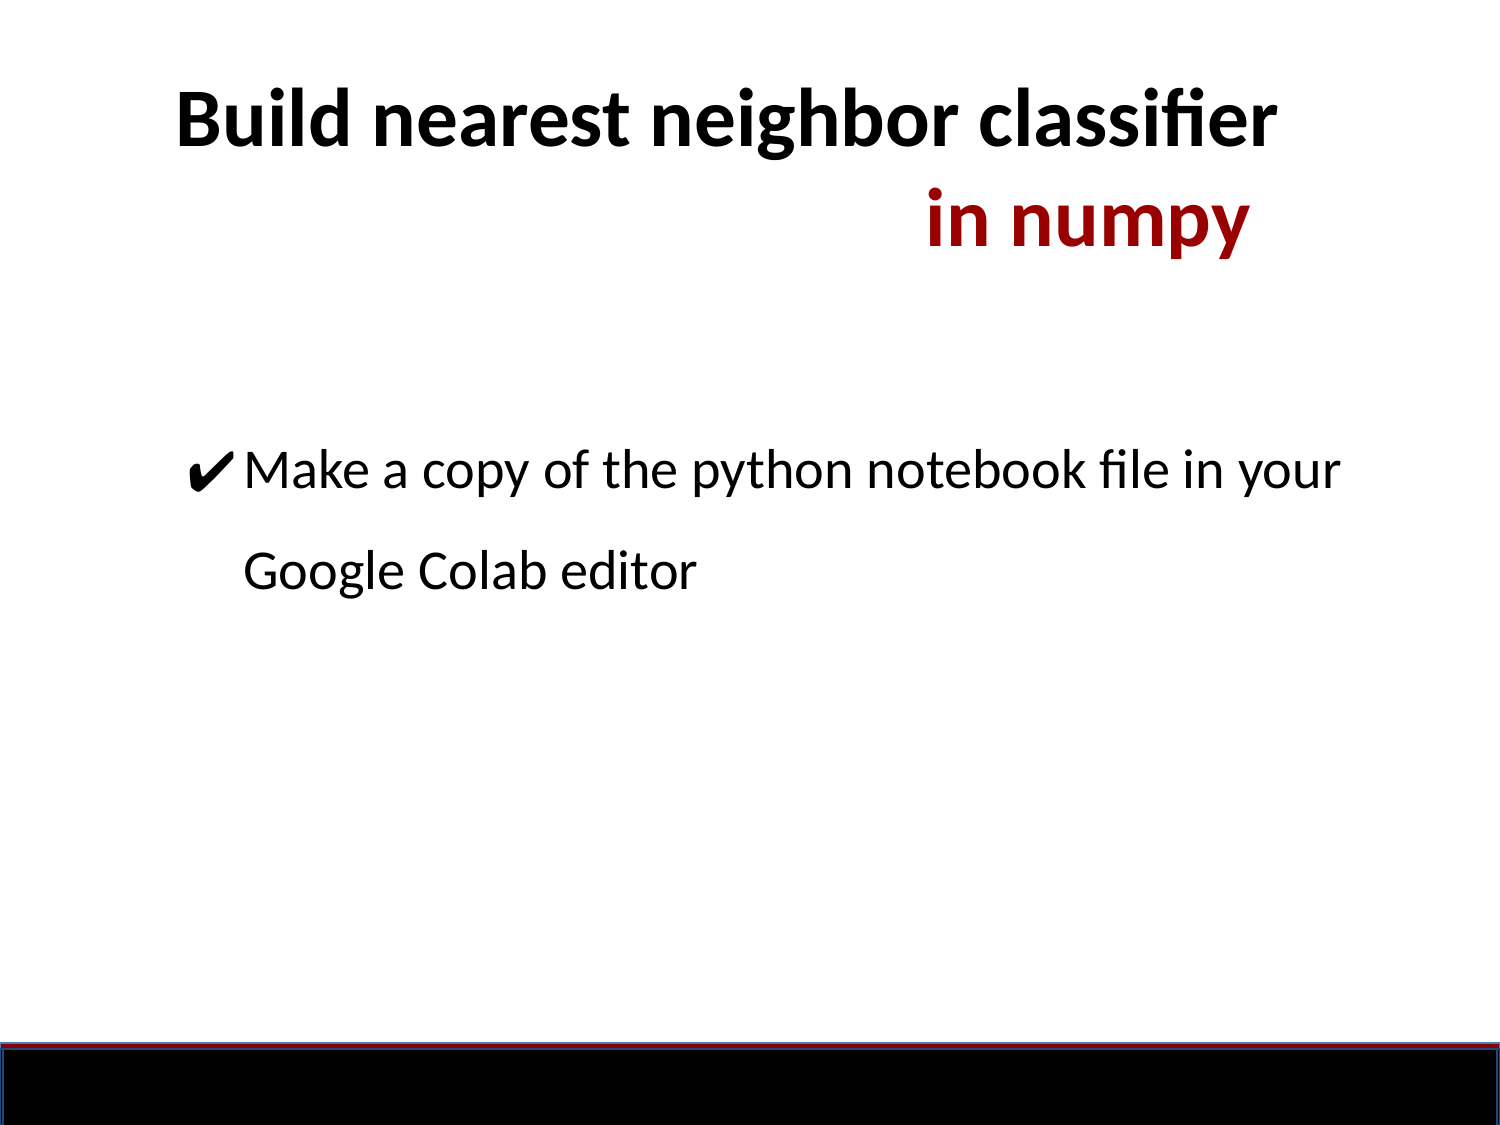

# Build nearest neighbor classifier
in numpy
Make a copy of the python notebook file in your Google Colab editor